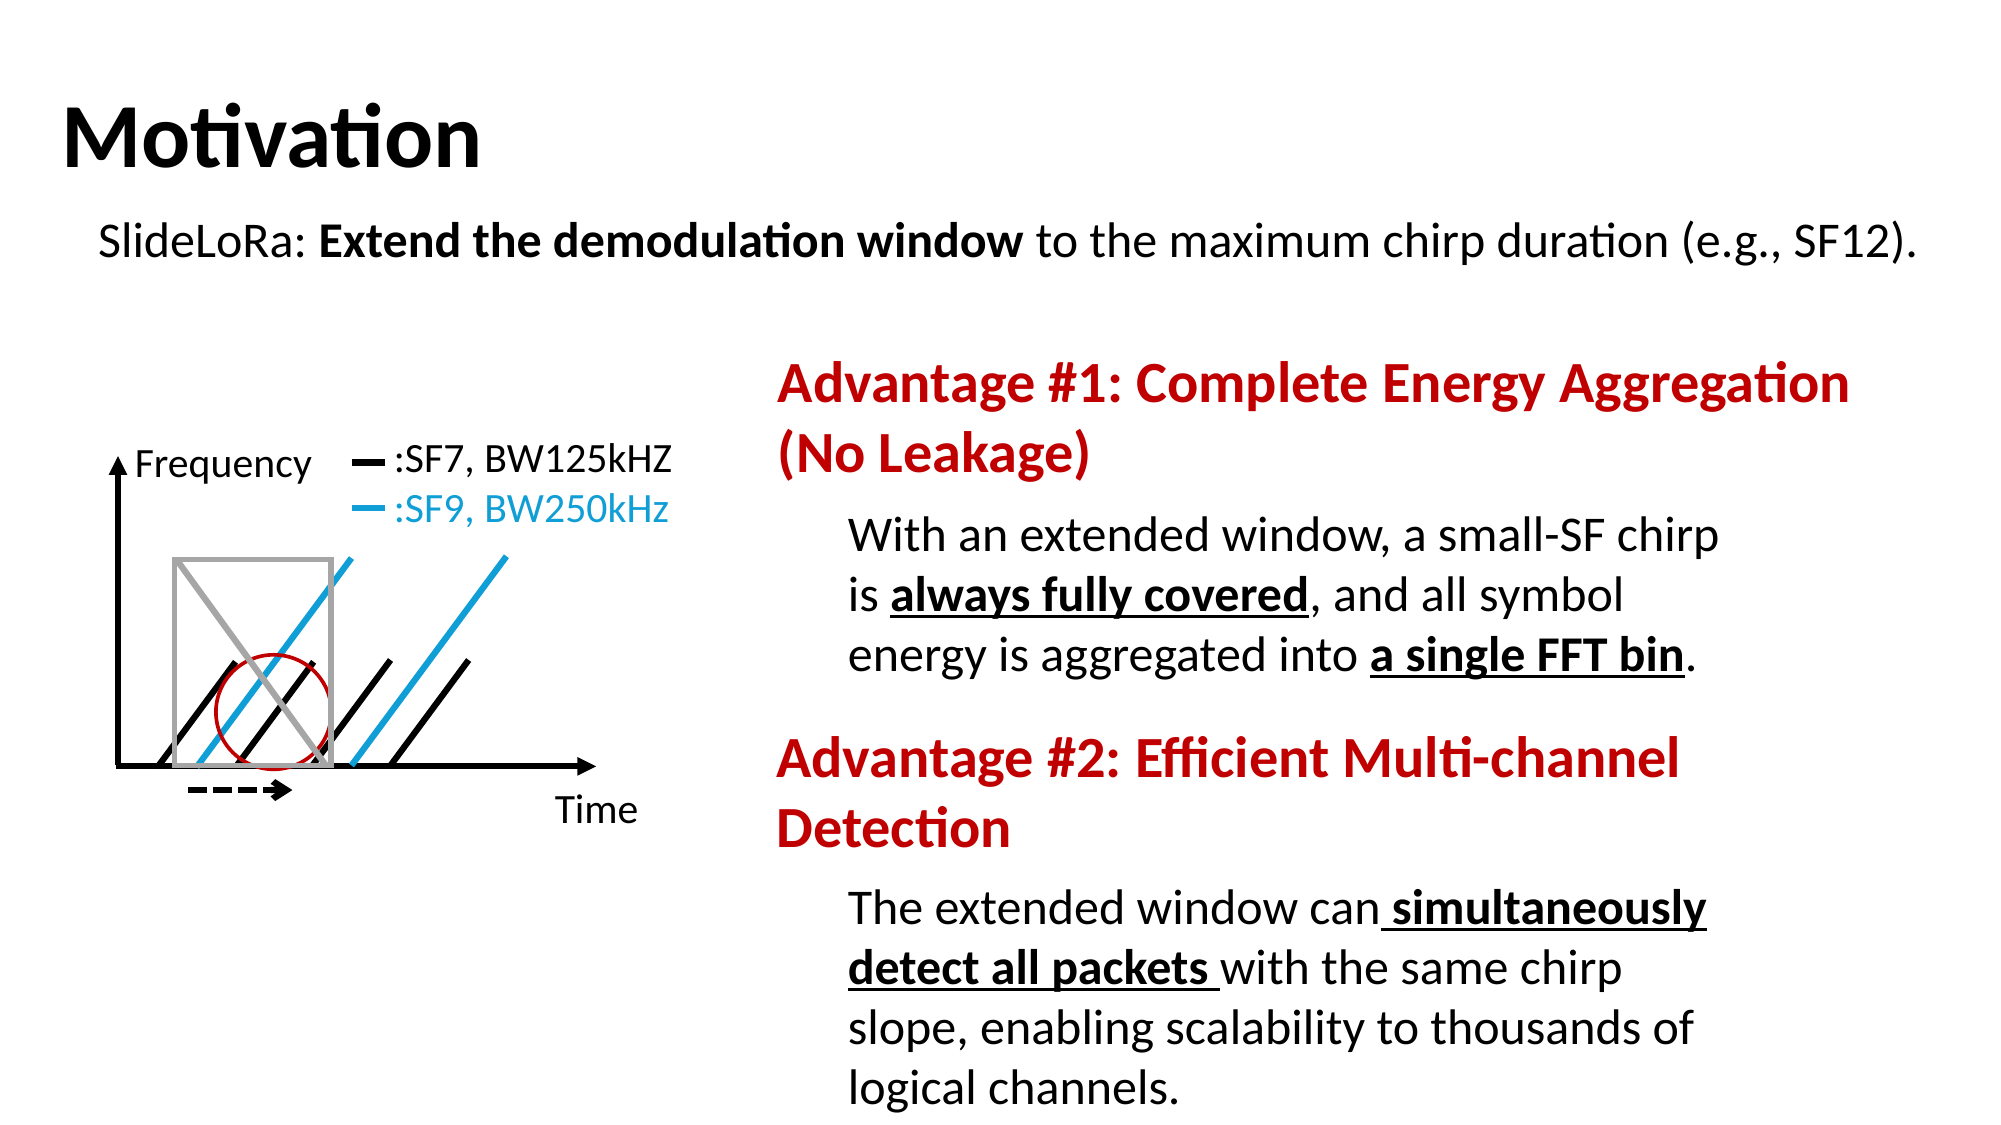

# Motivation
SlideLoRa: Extend the demodulation window to the maximum chirp duration (e.g., SF12).
Advantage #1: Complete Energy Aggregation (No Leakage)
:SF7, BW125kHZ
:SF9, BW250kHz
Frequency
With an extended window, a small-SF chirp is always fully covered, and all symbol energy is aggregated into a single FFT bin.

Advantage #2: Efficient Multi-channel Detection
Time
The extended window can simultaneously detect all packets with the same chirp slope, enabling scalability to thousands of logical channels.